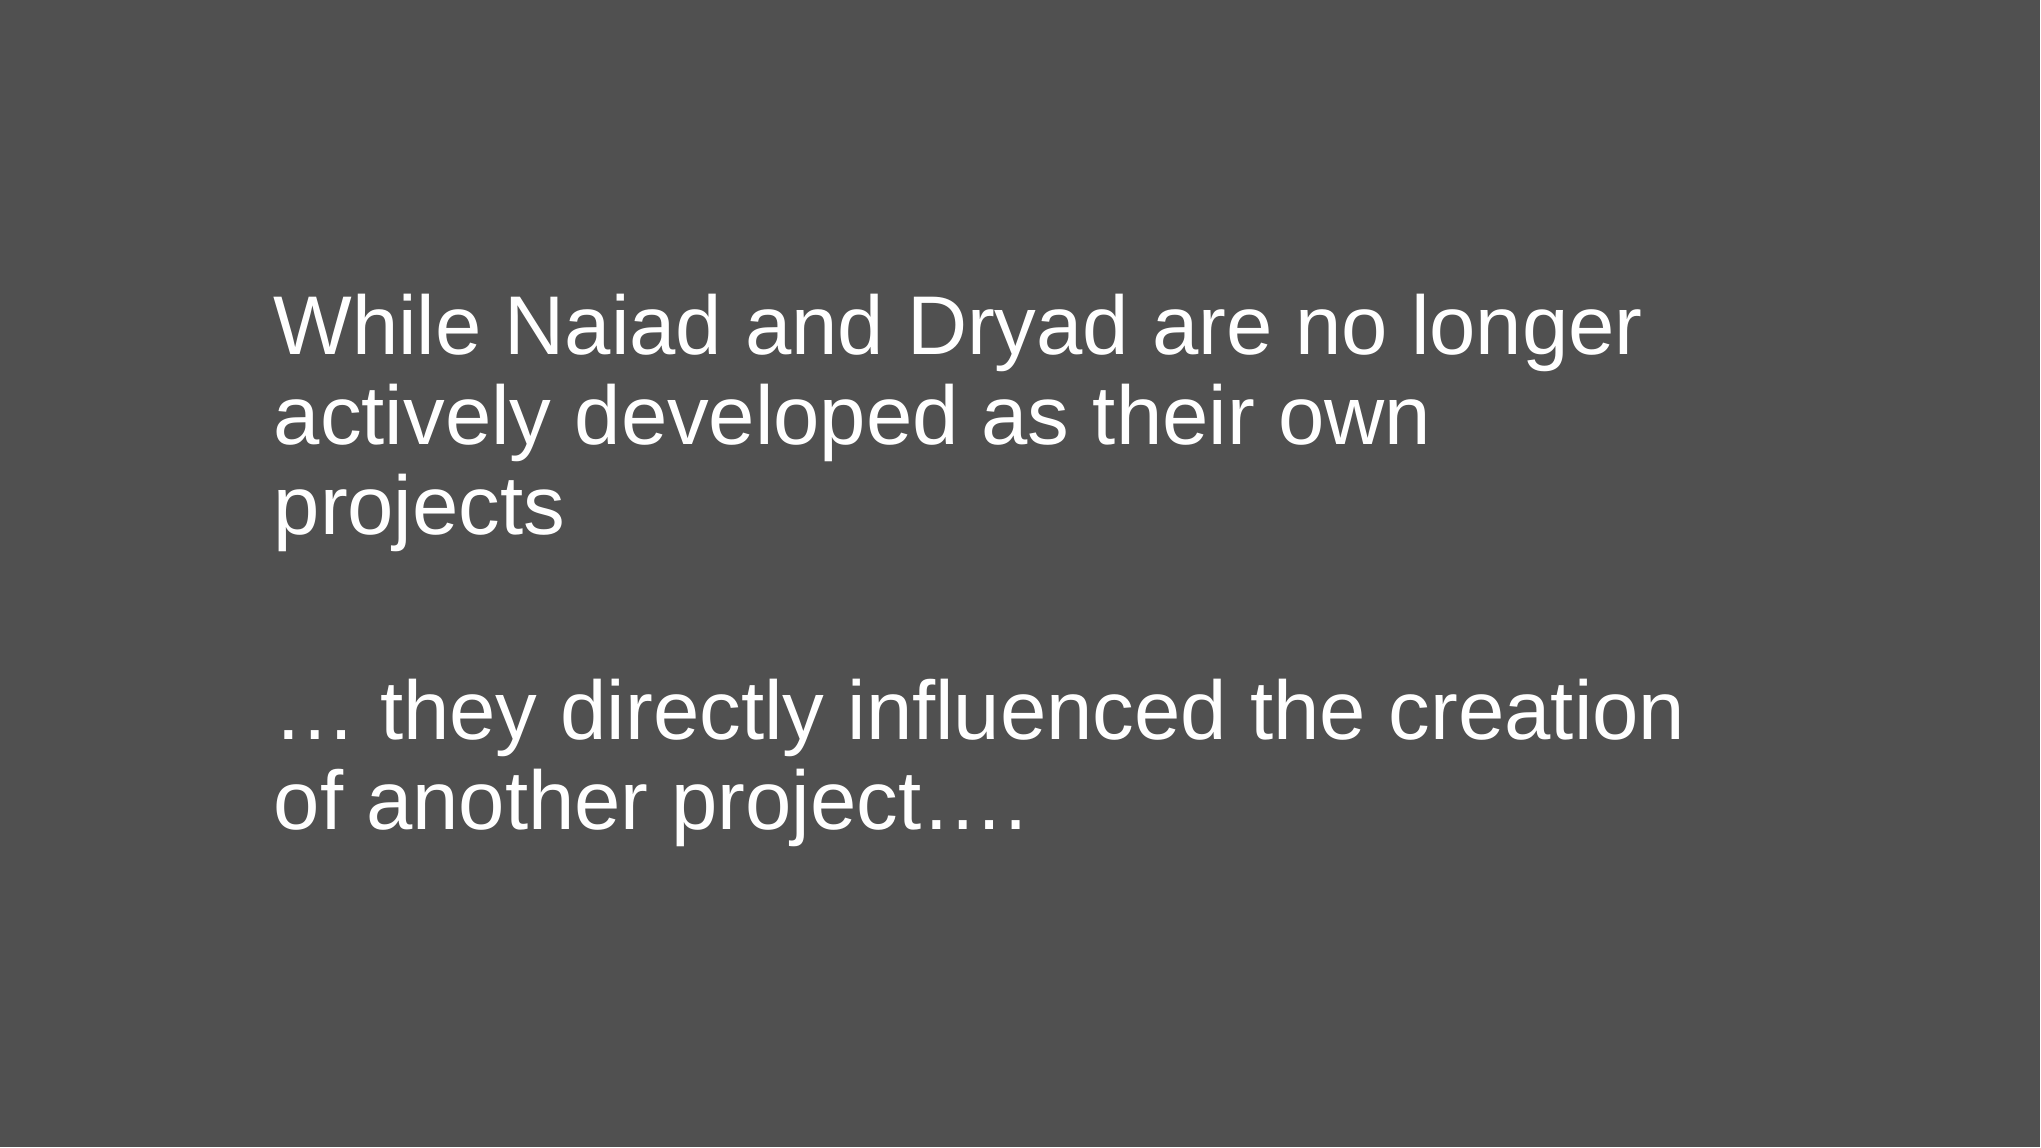

While Naiad and Dryad are no longer actively developed as their own projects

… they directly influenced the creation of another project….